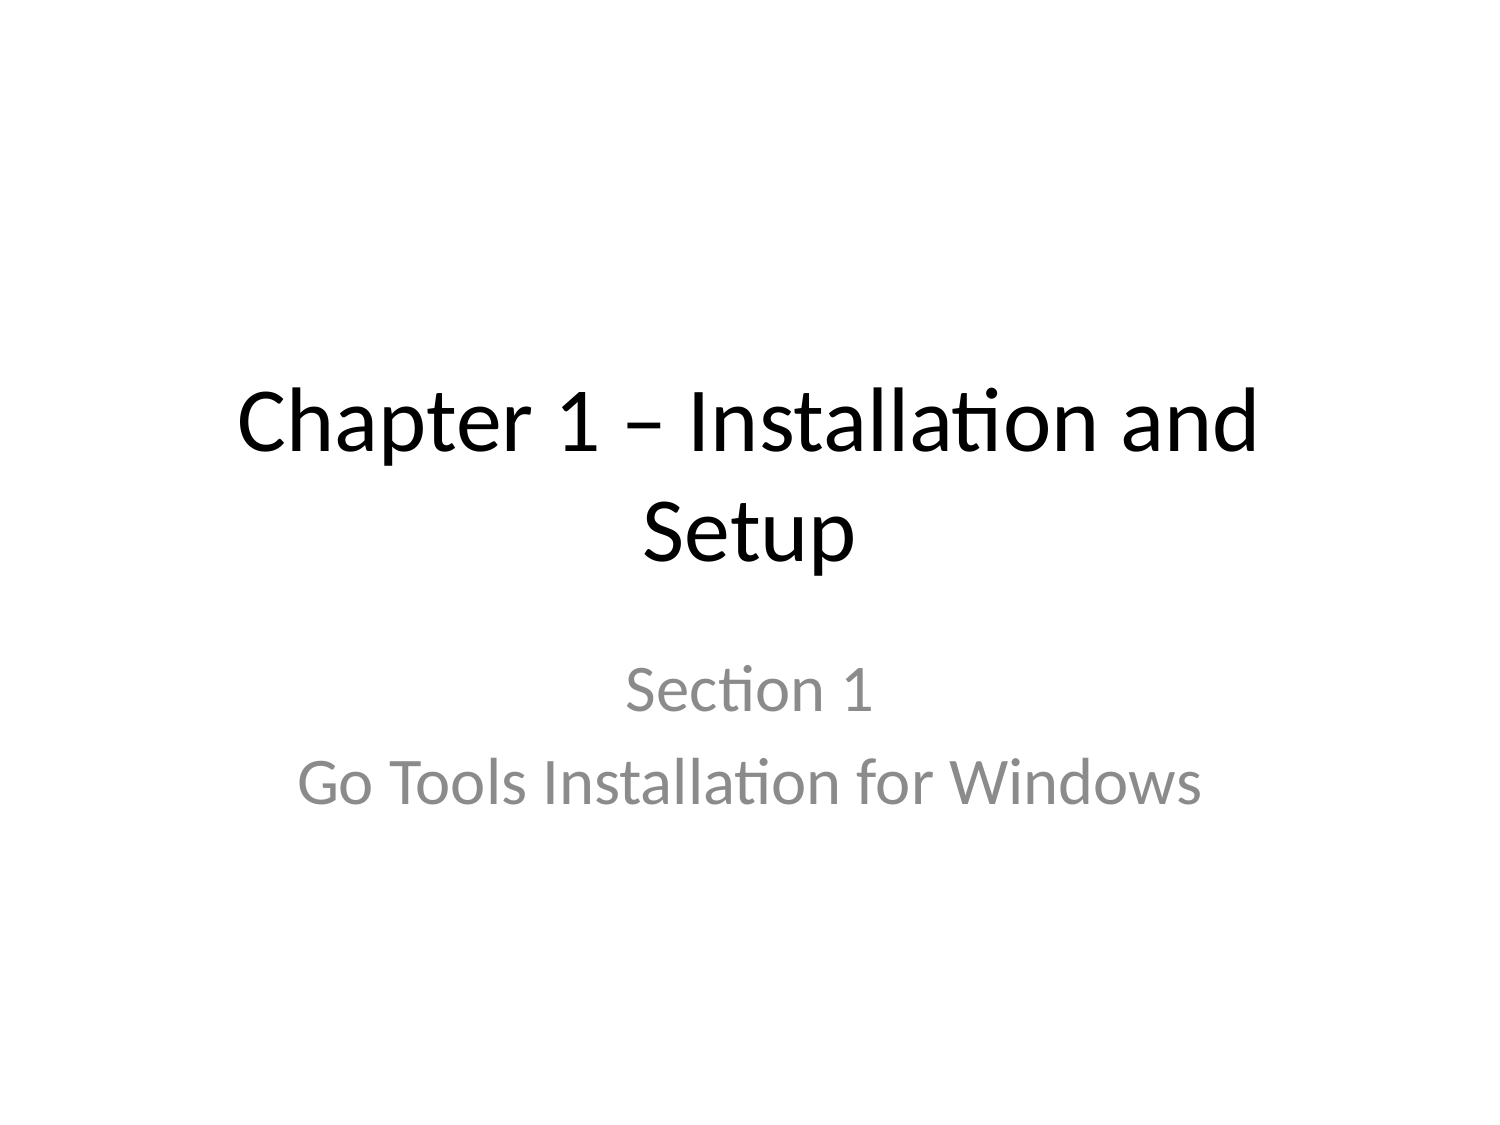

# Chapter 1 – Installation and Setup
Section 1
Go Tools Installation for Windows